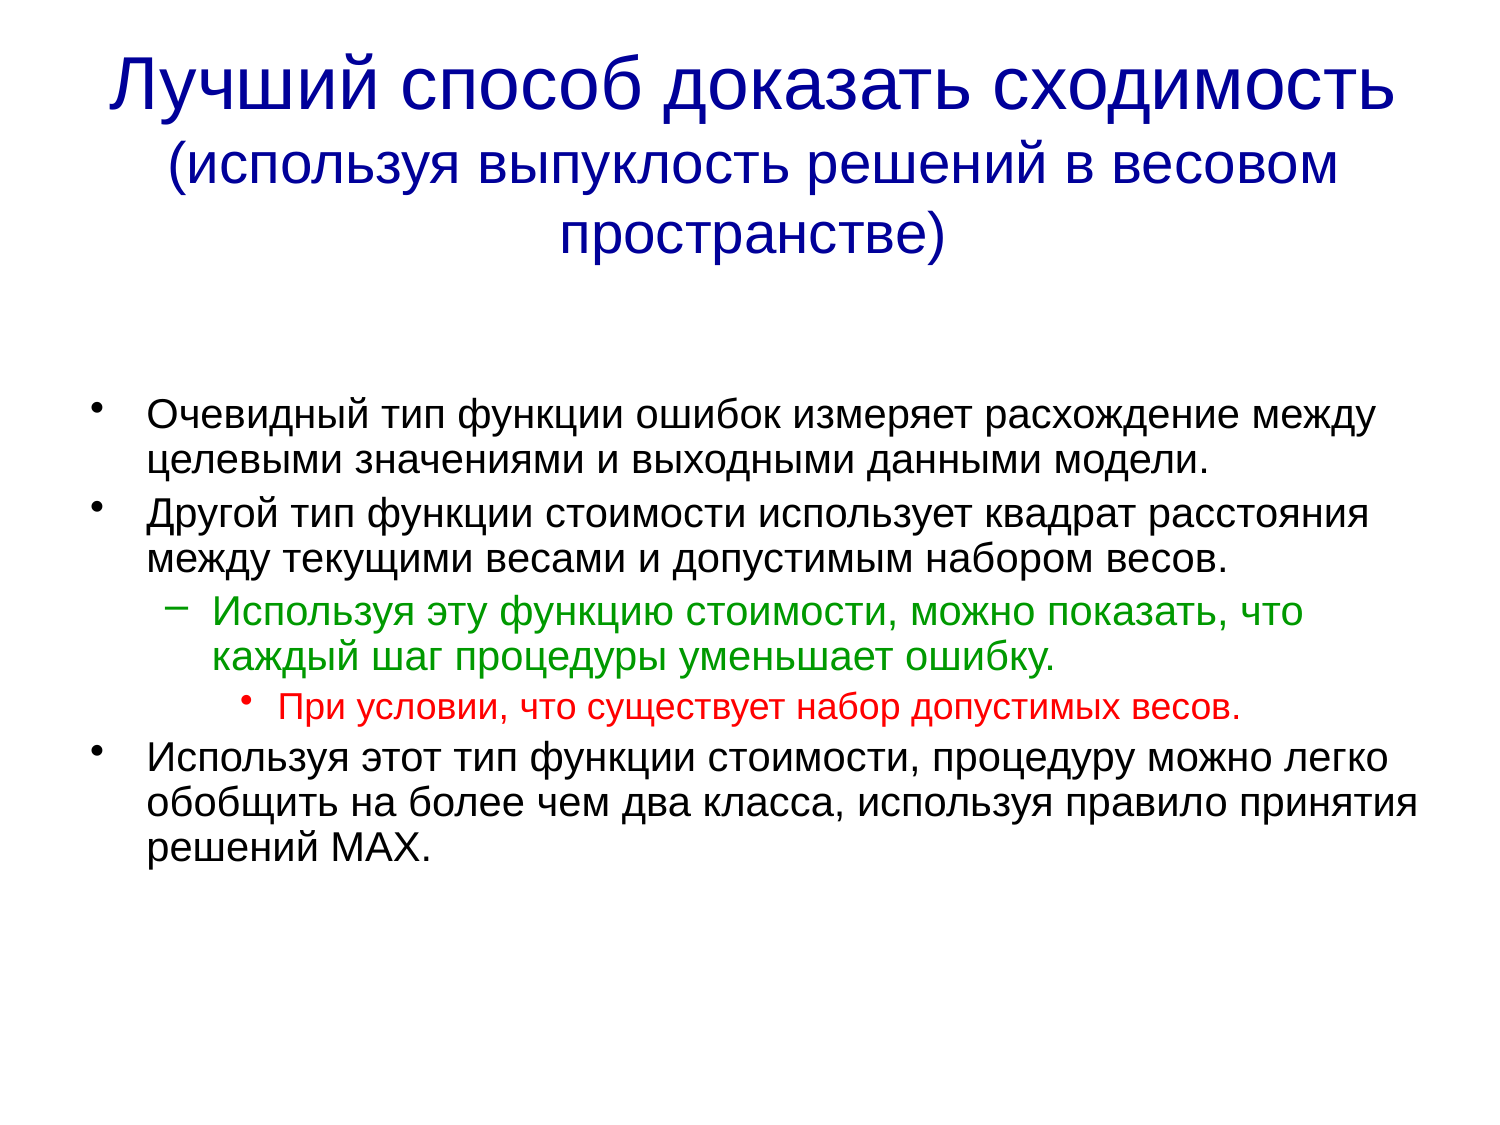

# Лучший способ доказать сходимость (используя выпуклость решений в весовом пространстве)
Очевидный тип функции ошибок измеряет расхождение между целевыми значениями и выходными данными модели.
Другой тип функции стоимости использует квадрат расстояния между текущими весами и допустимым набором весов.
Используя эту функцию стоимости, можно показать, что каждый шаг процедуры уменьшает ошибку.
При условии, что существует набор допустимых весов.
Используя этот тип функции стоимости, процедуру можно легко обобщить на более чем два класса, используя правило принятия решений MAX.